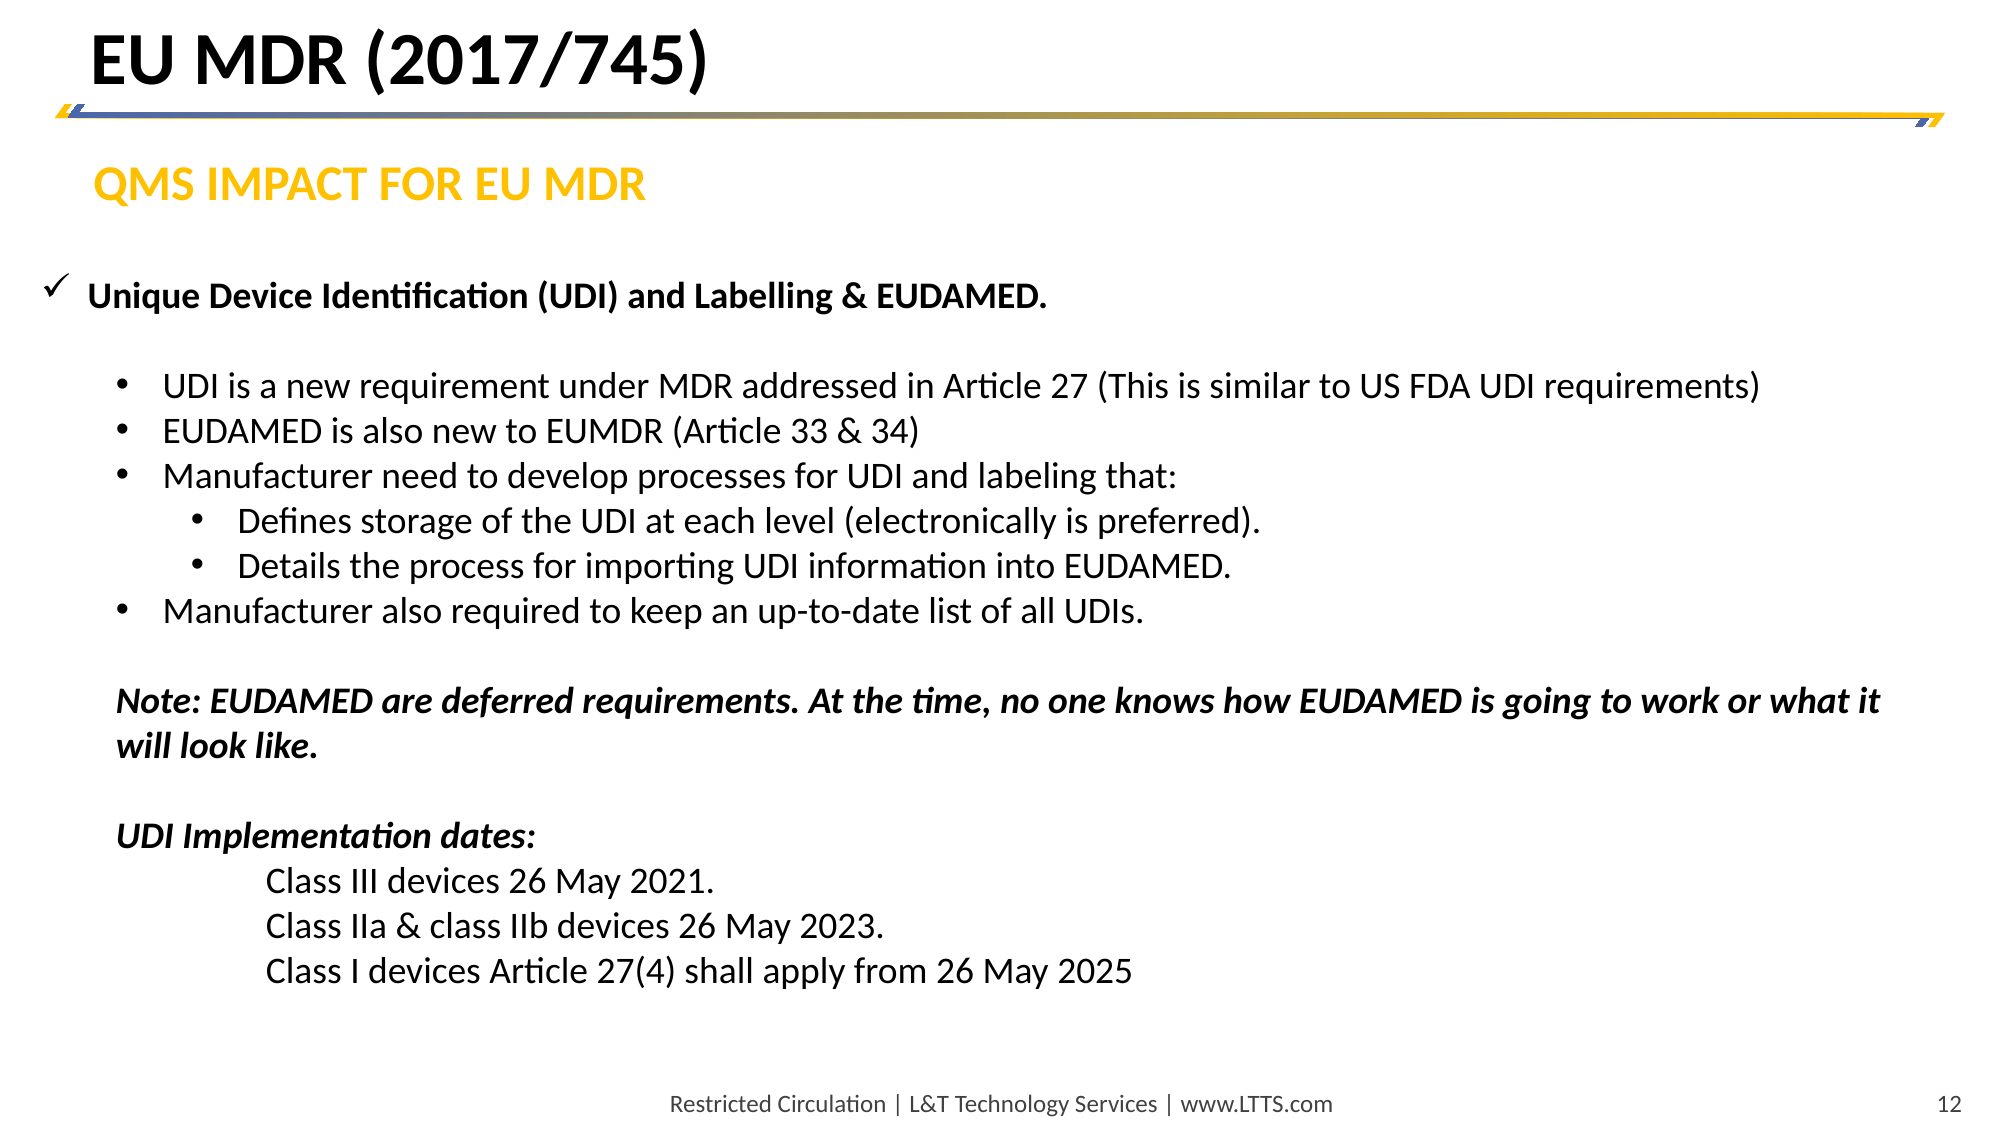

EU MDR (2017/745)
QMS IMPACT FOR EU MDR

Unique Device Identification (UDI) and Labelling & EUDAMED.

UDI is a new requirement under MDR addressed in Article 27 (This is similar to US FDA UDI requirements)
EUDAMED is also new to EUMDR (Article 33 & 34)
Manufacturer need to develop processes for UDI and labeling that:
Defines storage of the UDI at each level (electronically is preferred).
Details the process for importing UDI information into EUDAMED.
Manufacturer also required to keep an up-to-date list of all UDIs.

Note: EUDAMED are deferred requirements. At the time, no one knows how EUDAMED is going to work or what it will look like.

UDI Implementation dates:
	Class III devices 26 May 2021.
	Class IIa & class IIb devices 26 May 2023.
	Class I devices Article 27(4) shall apply from 26 May 2025